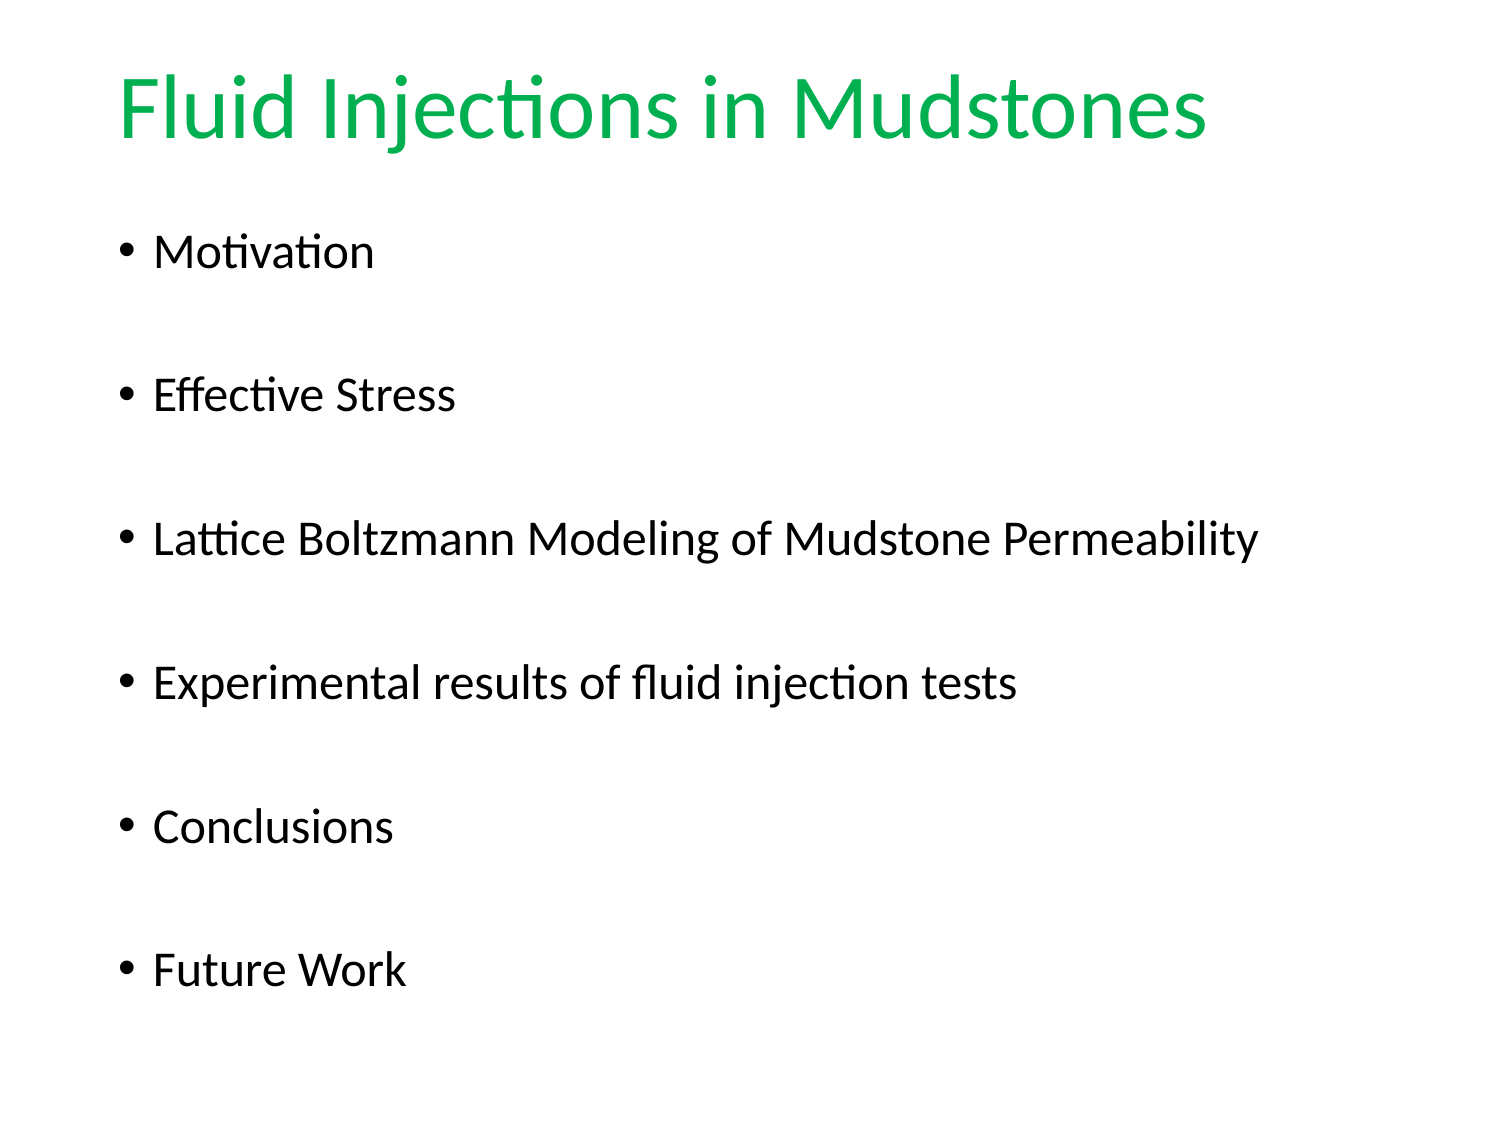

# Fluid Injections in Mudstones
Motivation

Effective Stress

Lattice Boltzmann Modeling of Mudstone Permeability

Experimental results of fluid injection tests

Conclusions

Future Work